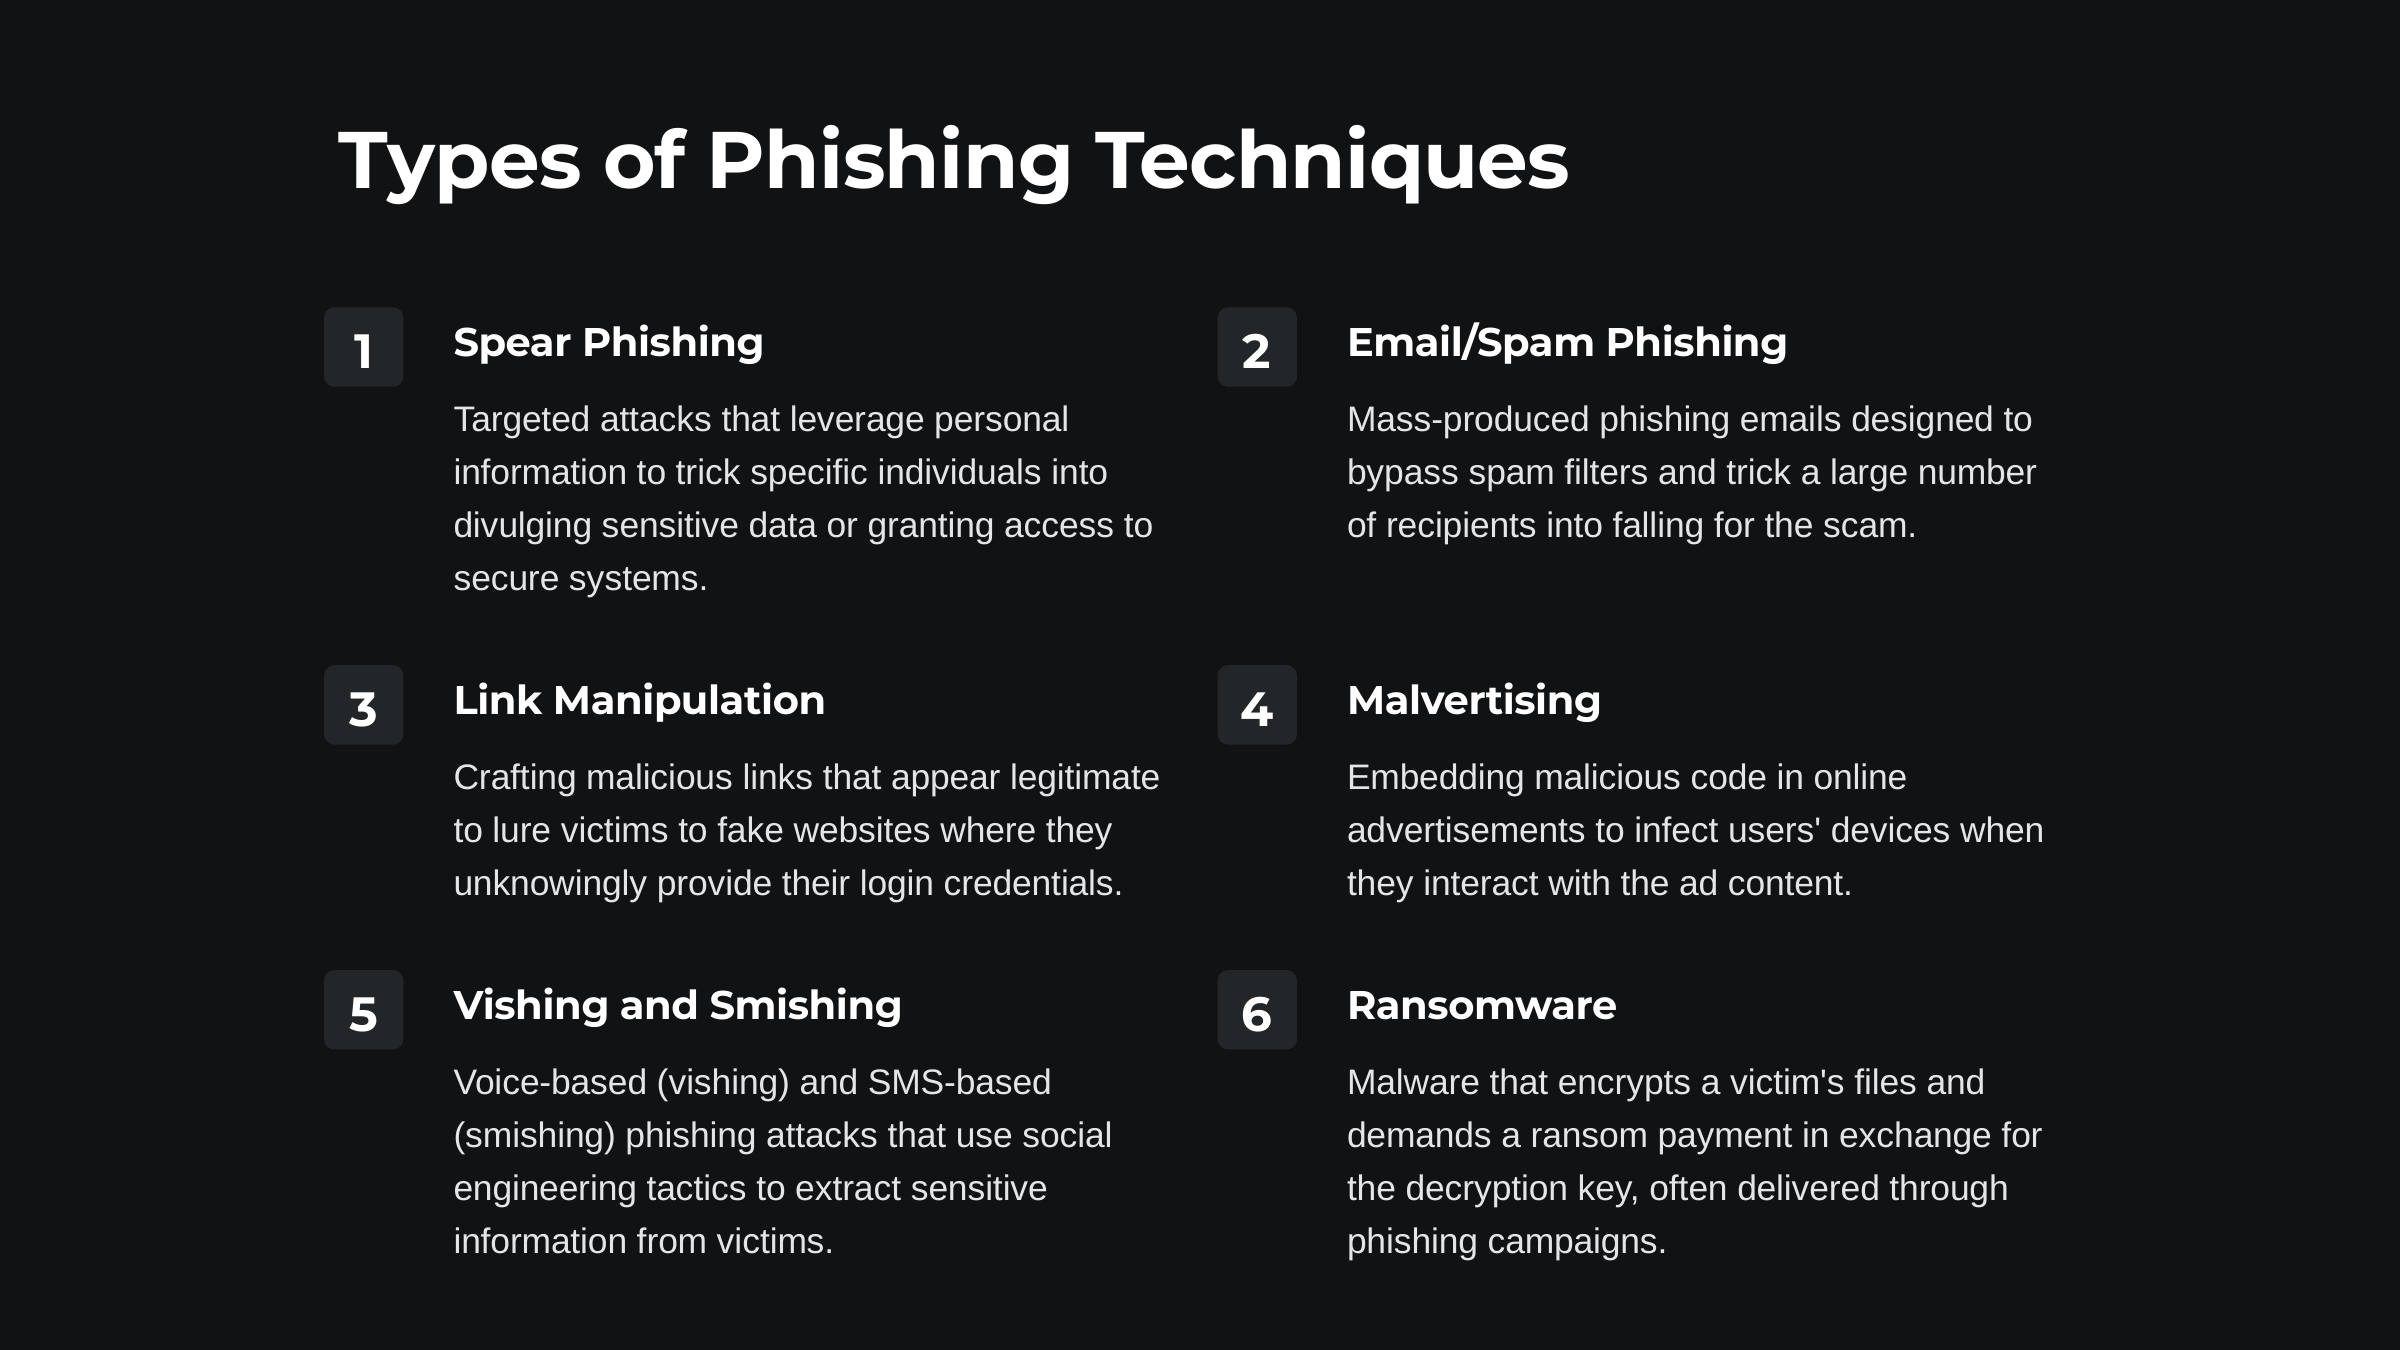

Types of Phishing Techniques

Spear Phishing

Email/Spam Phishing
1
2
Targeted attacks that leverage personal information to trick specific individuals into divulging sensitive data or granting access to secure systems.
Mass-produced phishing emails designed to bypass spam filters and trick a large number of recipients into falling for the scam.

Link Manipulation

Malvertising
3
4
Crafting malicious links that appear legitimate to lure victims to fake websites where they unknowingly provide their login credentials.
Embedding malicious code in online advertisements to infect users' devices when they interact with the ad content.

Vishing and Smishing

Ransomware
5
6
Voice-based (vishing) and SMS-based (smishing) phishing attacks that use social engineering tactics to extract sensitive information from victims.
Malware that encrypts a victim's files and demands a ransom payment in exchange for the decryption key, often delivered through phishing campaigns.